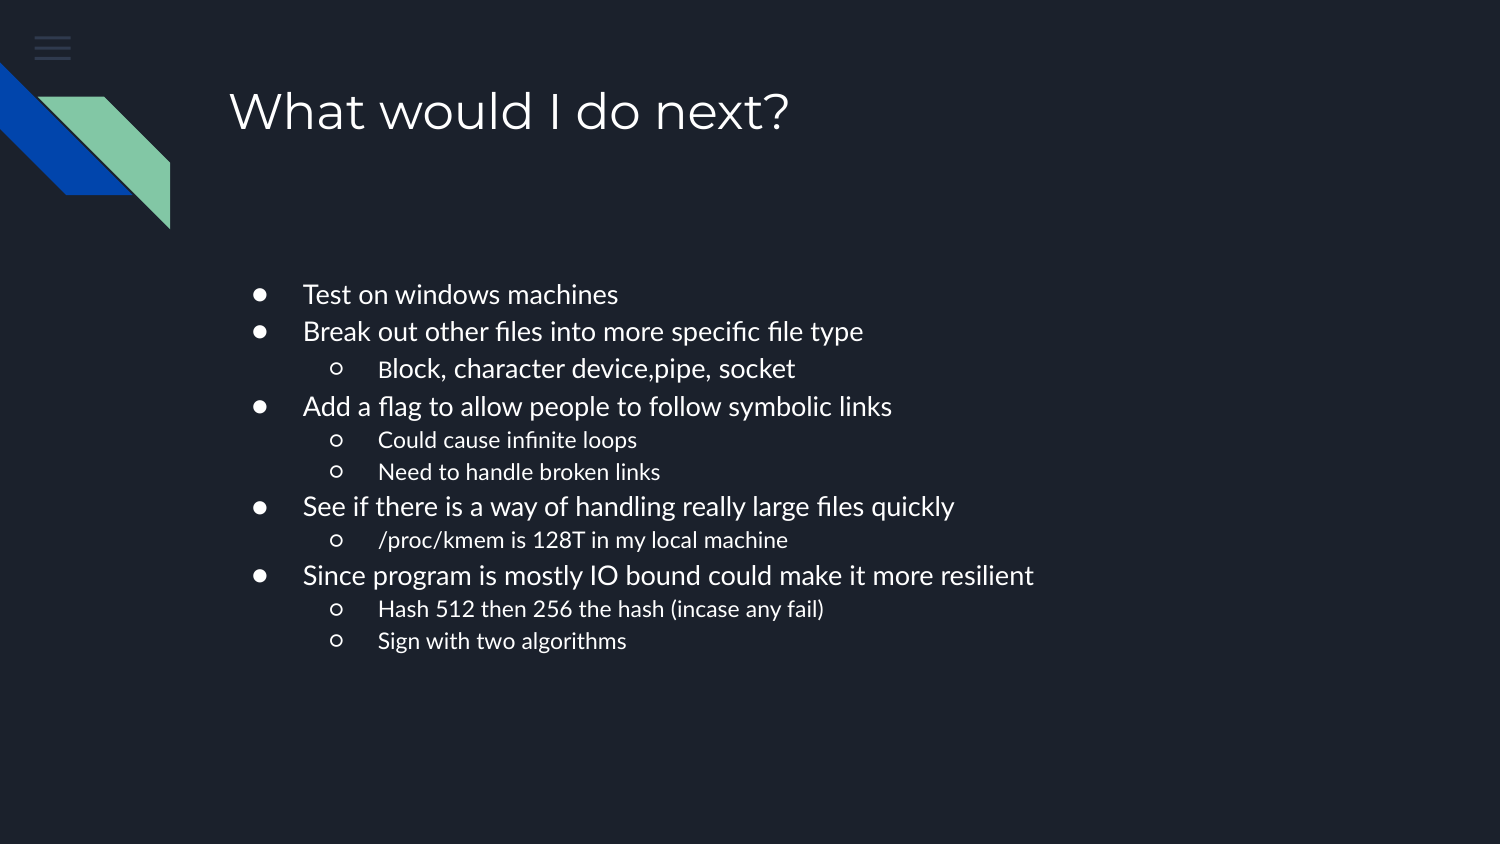

# What would I do next?
Test on windows machines
Break out other files into more specific file type
Block, character device,pipe, socket
Add a flag to allow people to follow symbolic links
Could cause infinite loops
Need to handle broken links
See if there is a way of handling really large files quickly
/proc/kmem is 128T in my local machine
Since program is mostly IO bound could make it more resilient
Hash 512 then 256 the hash (incase any fail)
Sign with two algorithms